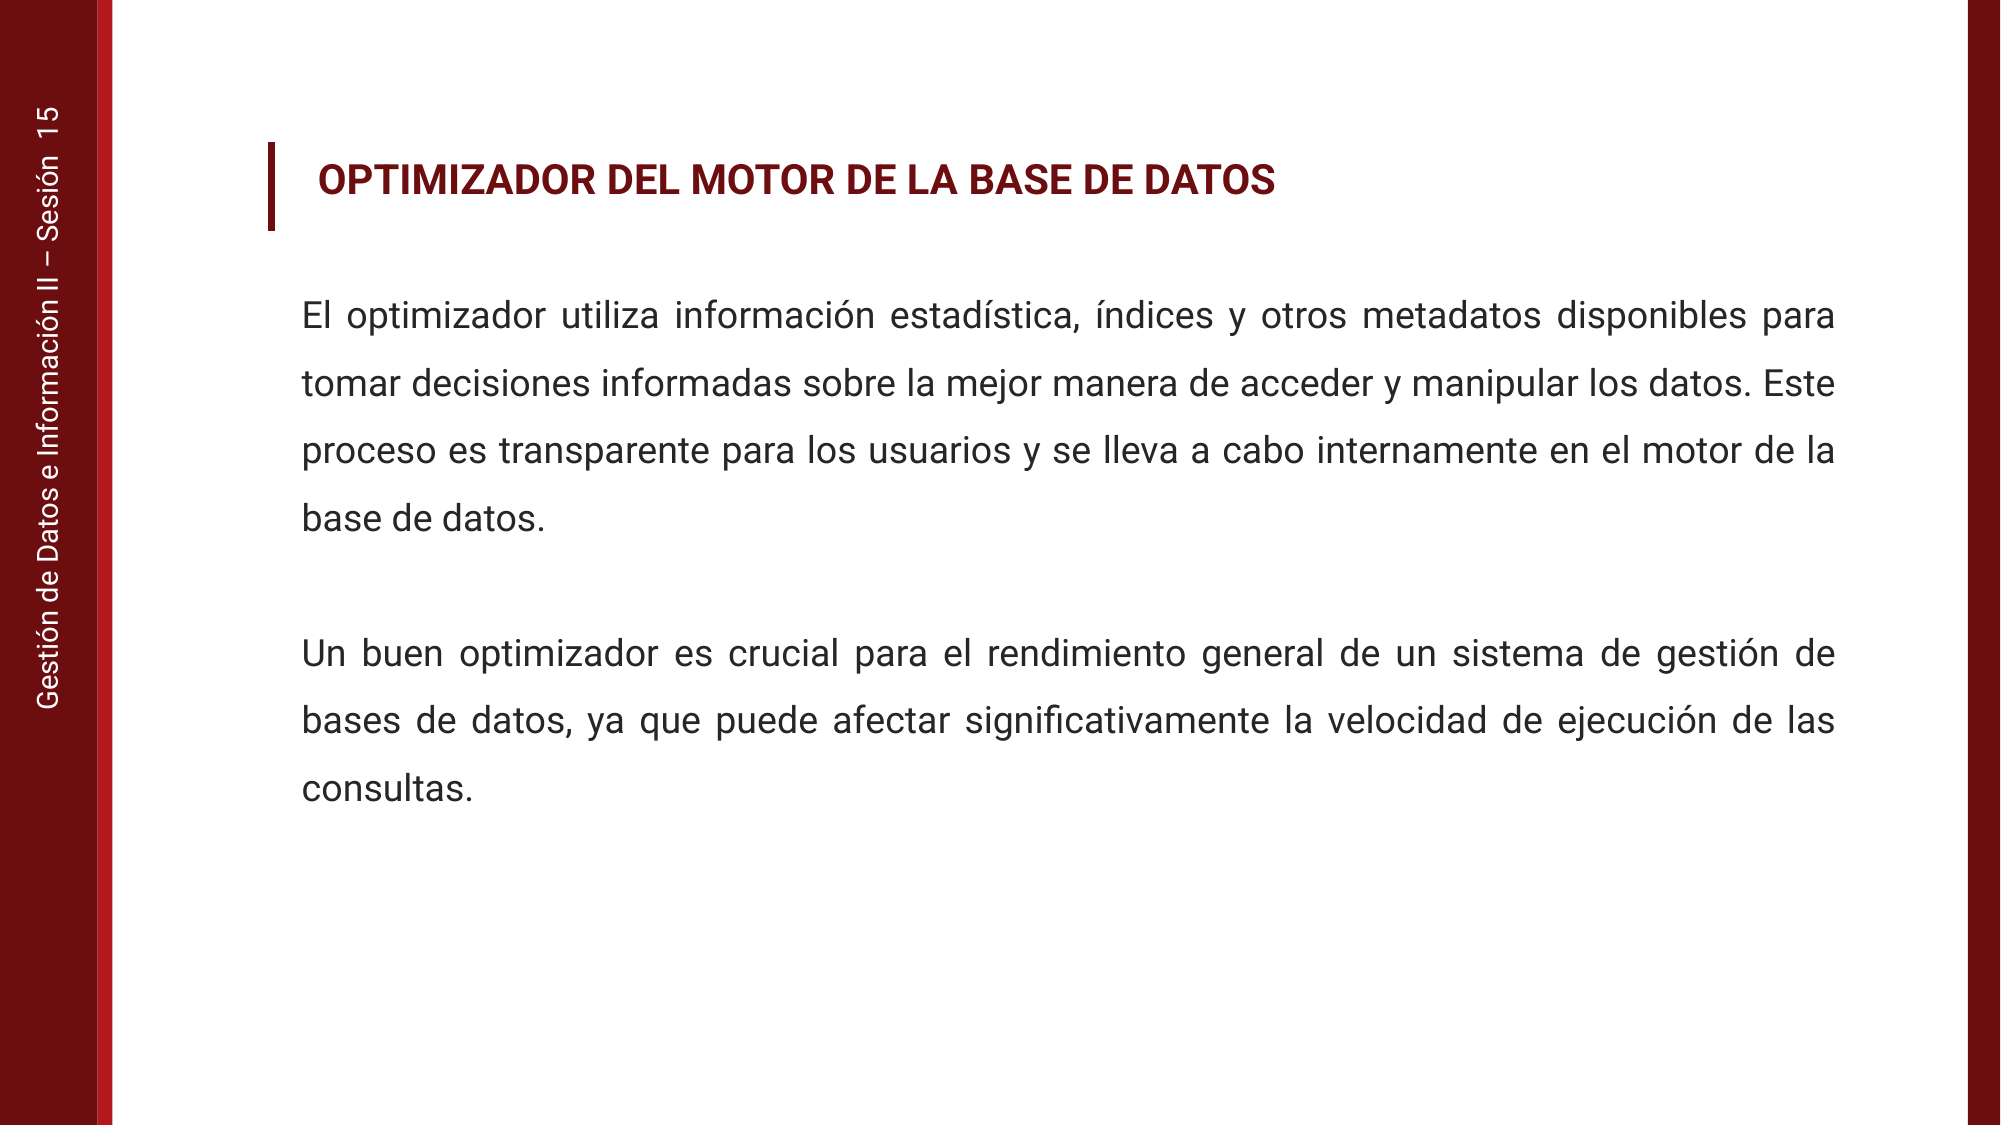

OPTIMIZADOR DEL MOTOR DE LA BASE DE DATOS

El optimizador utiliza información estadística, índices y otros metadatos disponibles para tomar decisiones informadas sobre la mejor manera de acceder y manipular los datos. Este proceso es transparente para los usuarios y se lleva a cabo internamente en el motor de la base de datos.

Un buen optimizador es crucial para el rendimiento general de un sistema de gestión de bases de datos, ya que puede afectar significativamente la velocidad de ejecución de las consultas.

Gestión de Datos e Información II – Sesión  15